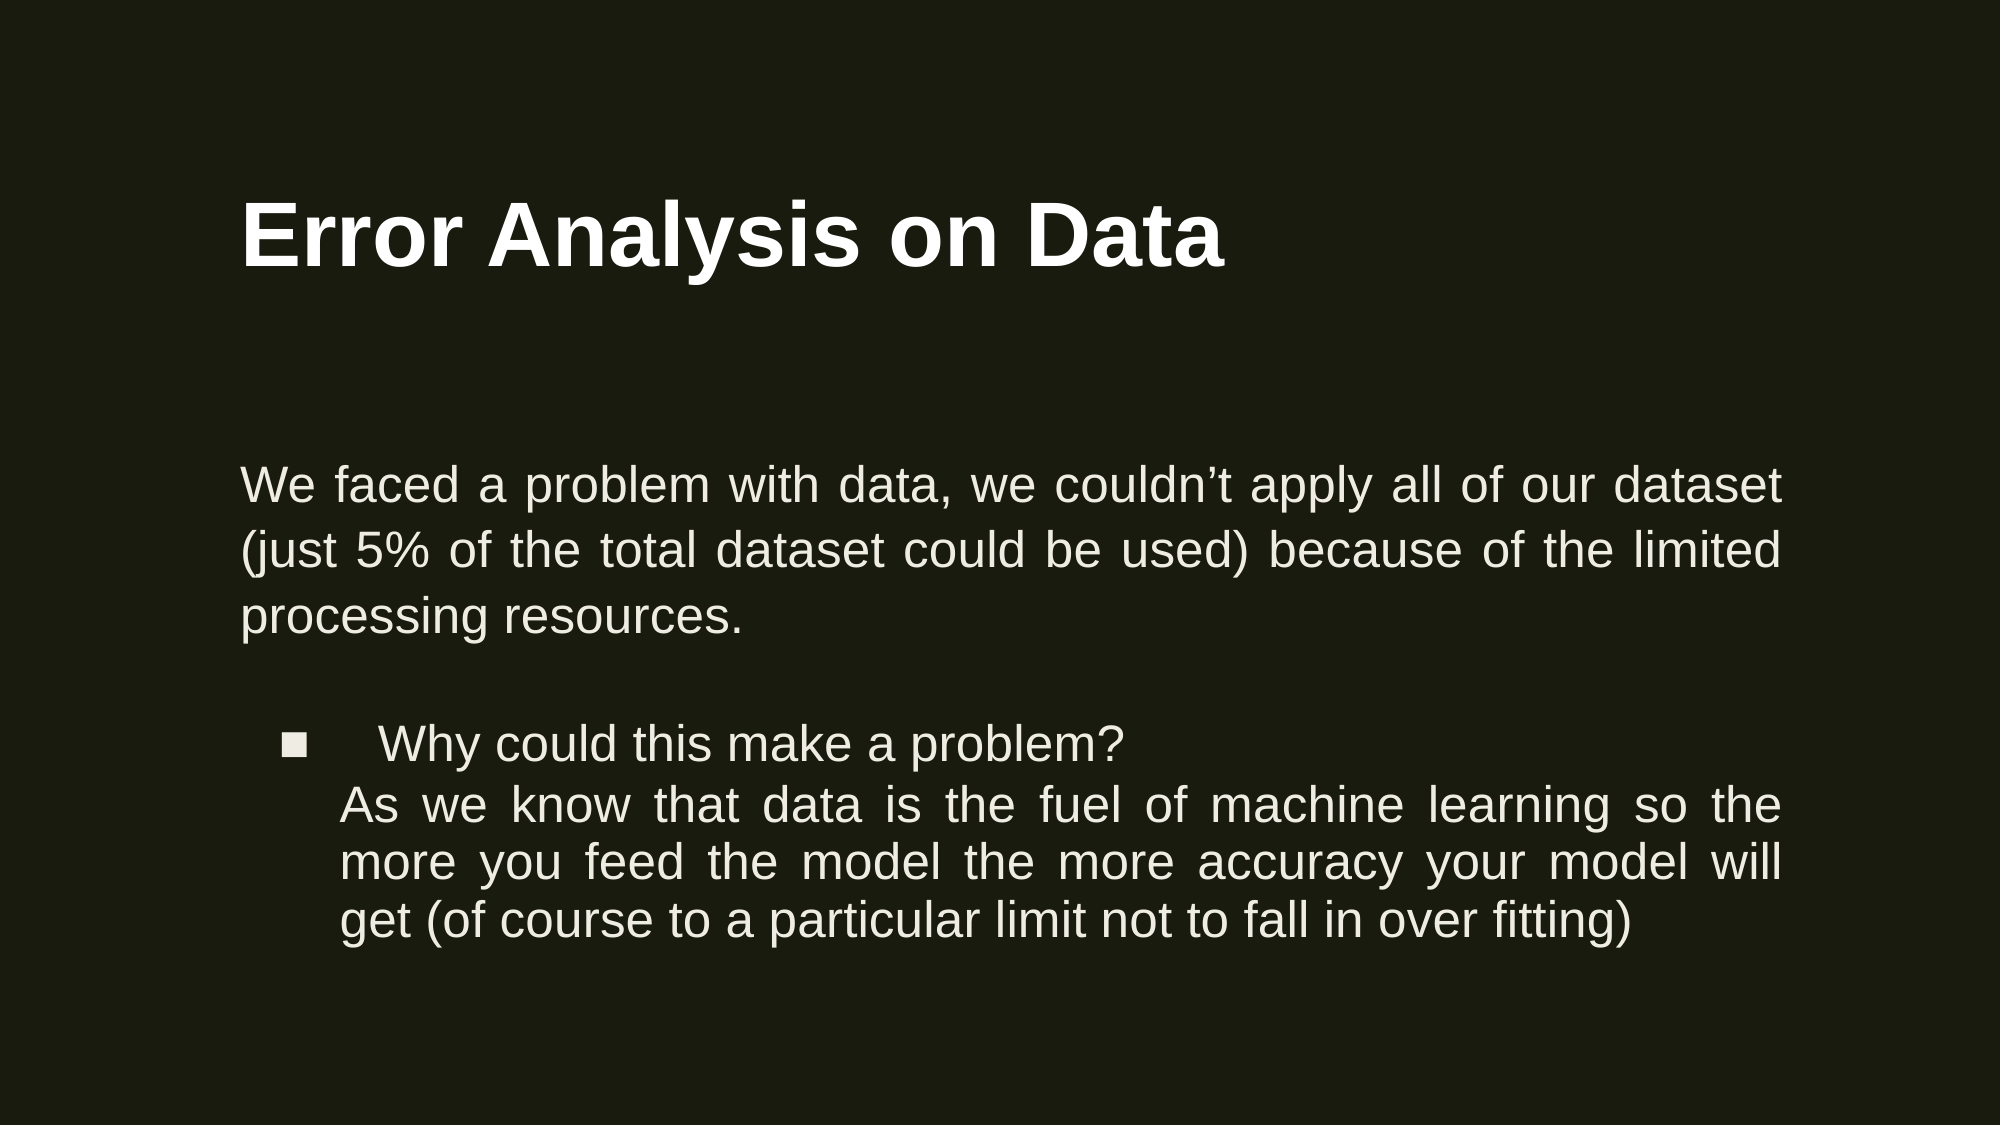

# Error Analysis on Data

We faced a problem with data, we couldn’t apply all of our dataset (just 5% of the total dataset could be used) because of the limited processing resources.

Why could this make a problem?
As we know that data is the fuel of machine learning so the more you feed the model the more accuracy your model will get (of course to a particular limit not to fall in over fitting)